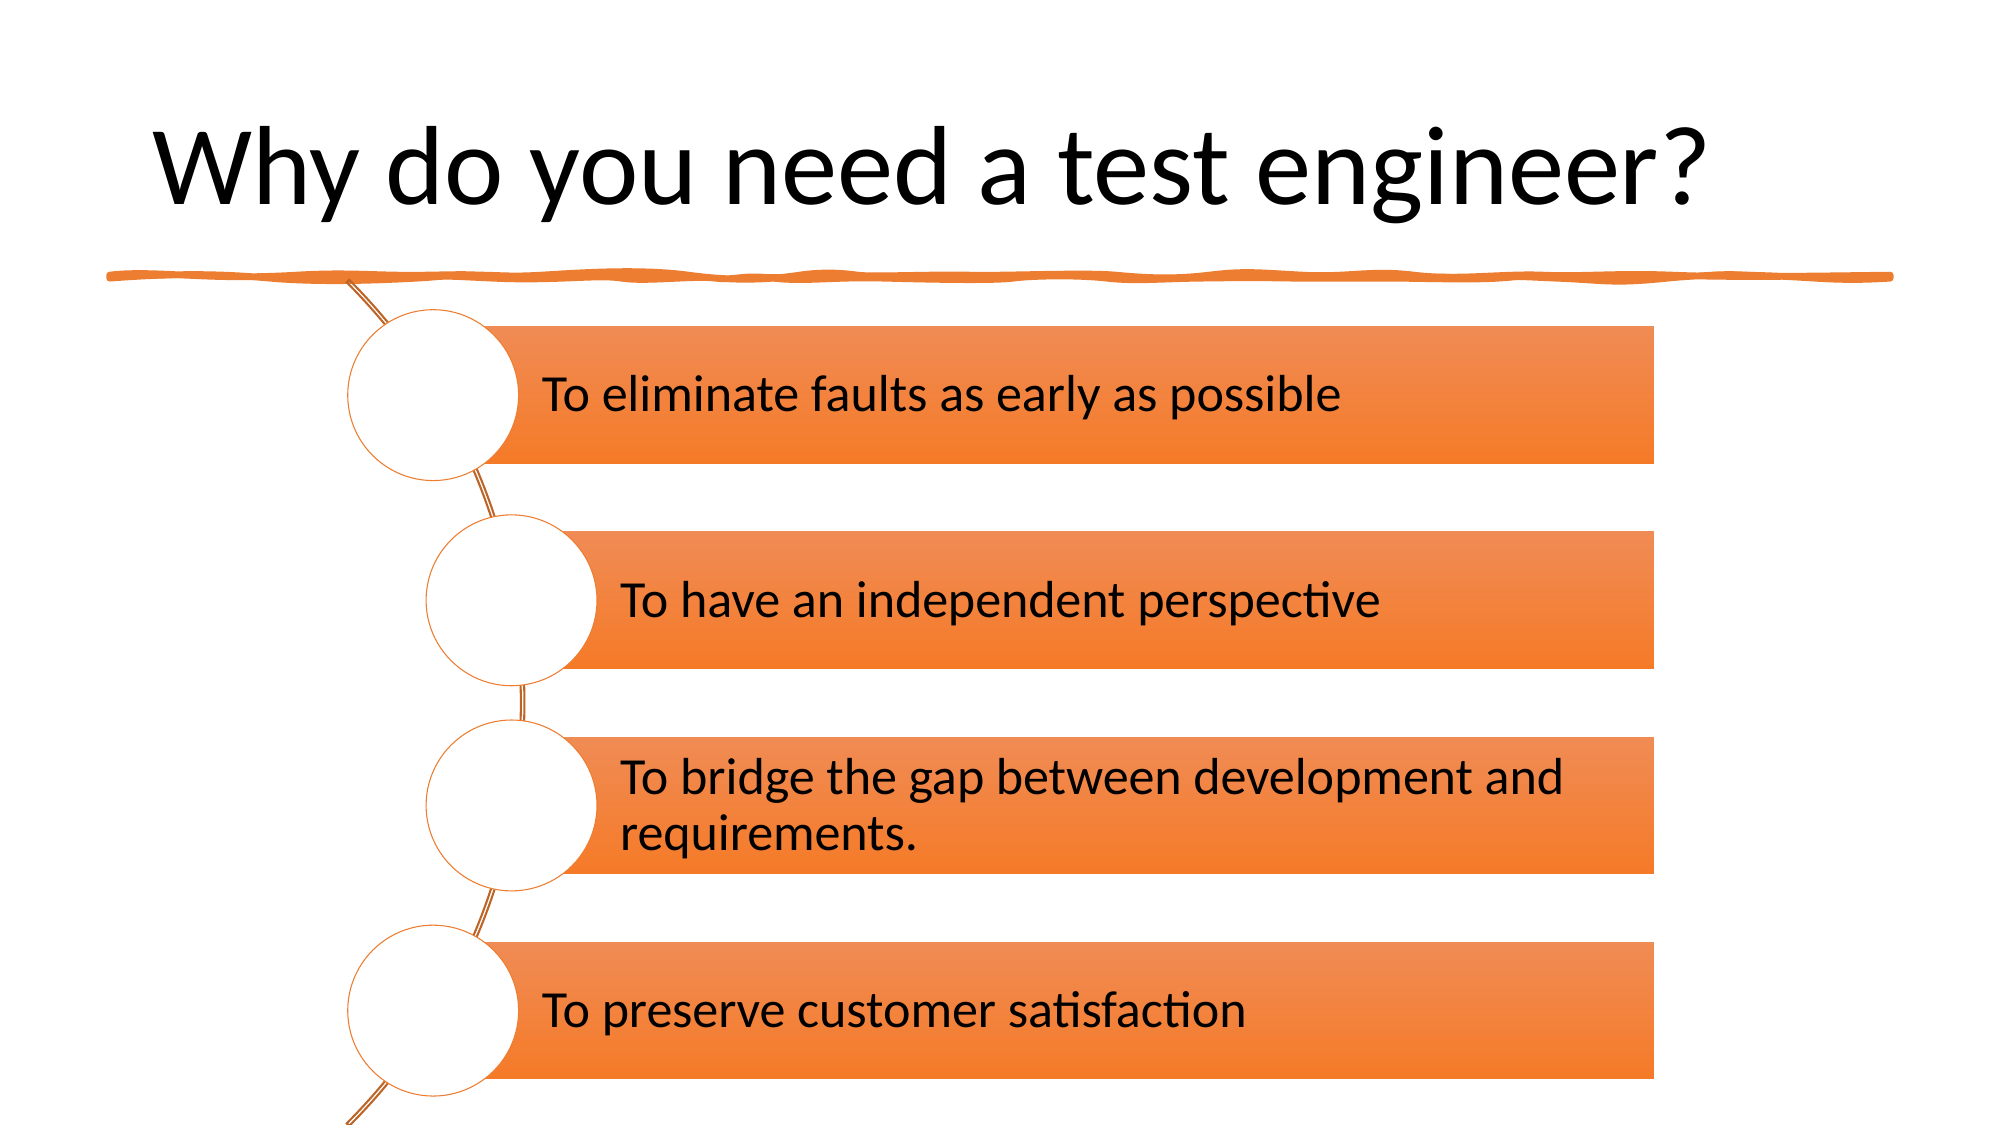

# Why do you need a test engineer?
To eliminate faults as early as possible
To have an independent perspective
To bridge the gap between development and requirements.
To preserve customer satisfaction